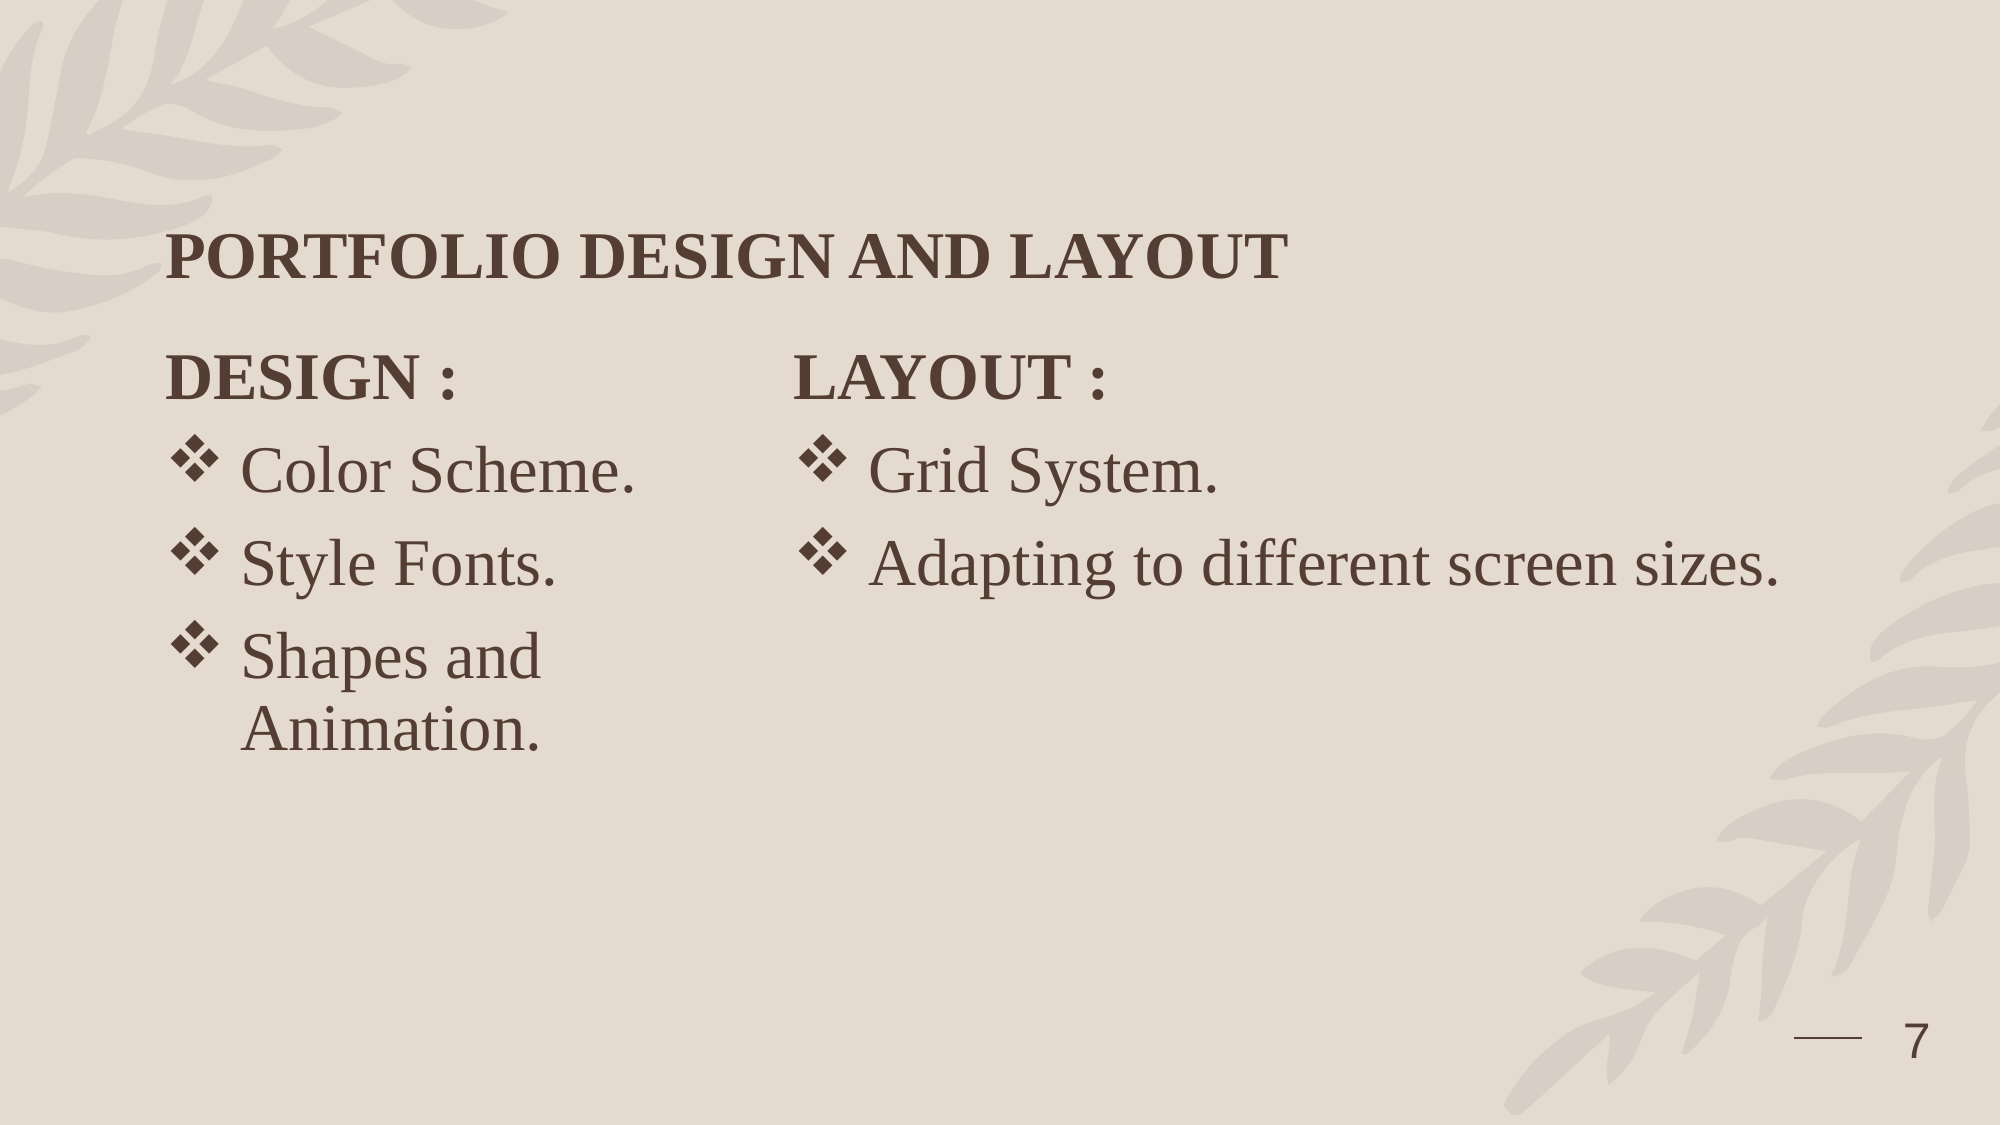

# PORTFOLIO DESIGN AND LAYOUT
DESIGN :
Color Scheme.
Style Fonts.
Shapes and Animation.

LAYOUT :
Grid System.
Adapting to different screen sizes.

7